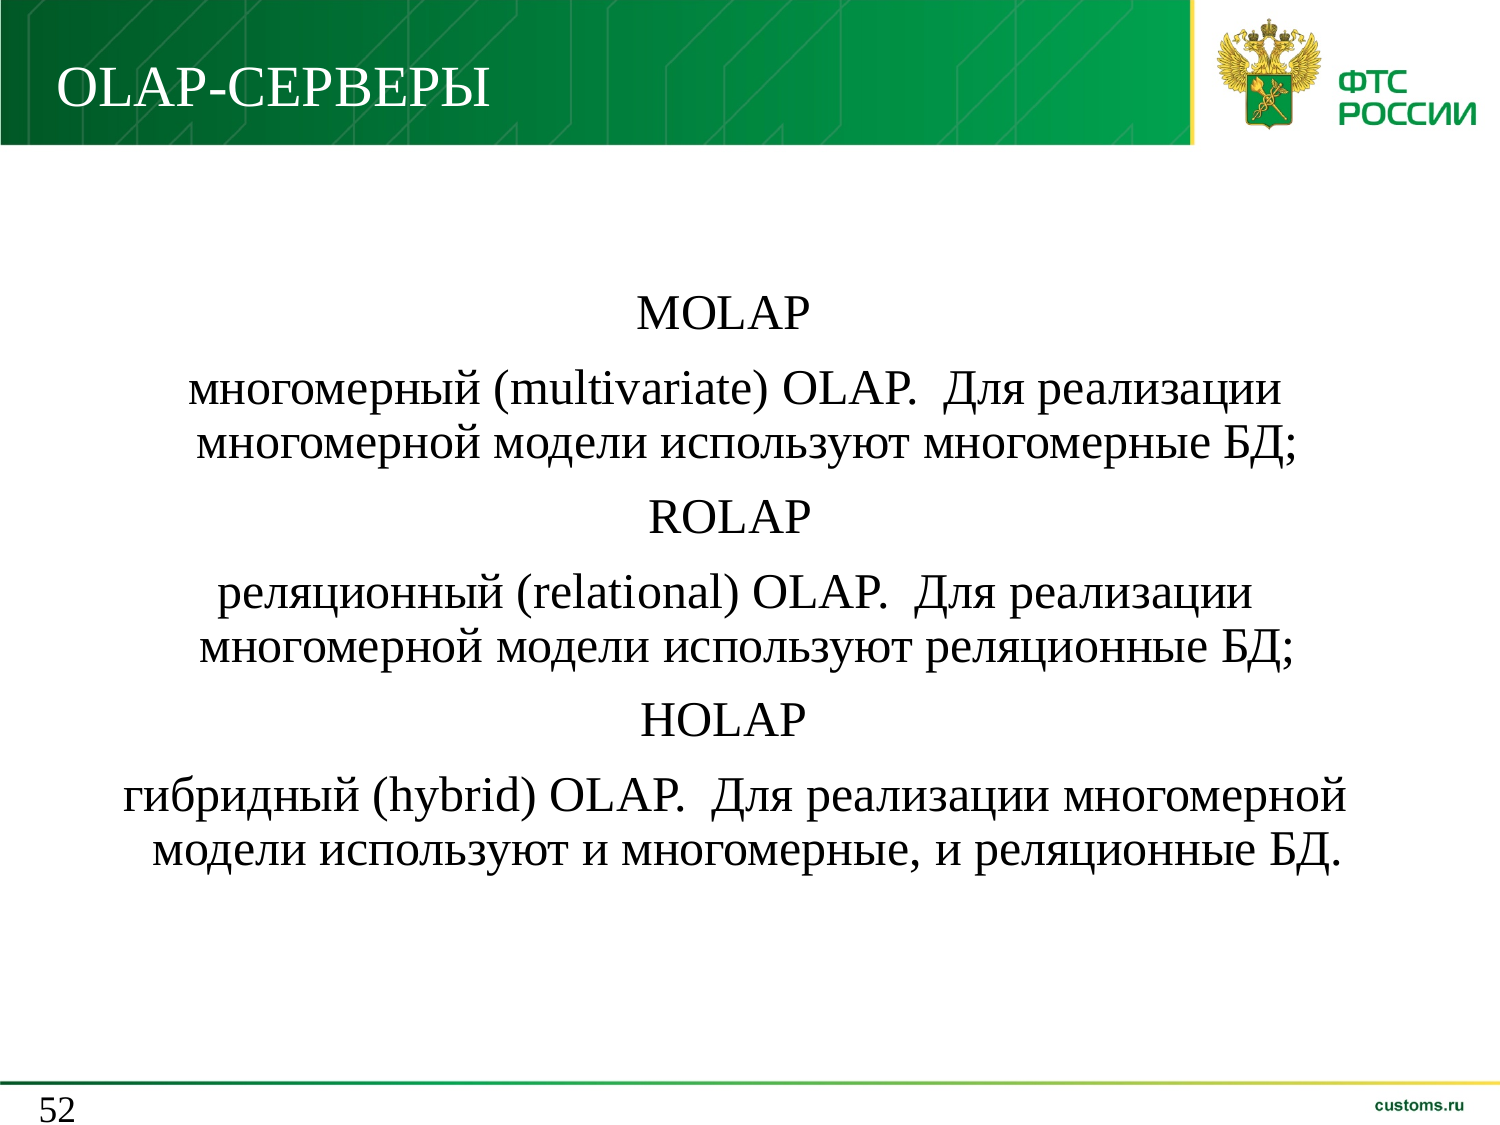

# OLAP-СЕРВЕРЫ
MOLAP
многомерный (multivаriаtе) ОLАР.  Для реализации многомерной модели используют многомерные БД;
ROLAP
реляционный (relаtiоnаl) OLAP.  Для реализации многомерной модели используют реляционные БД;
HOLAP
гибридный (hybrid) OLAP.  Для реализации многомерной модели используют и многомерные, и реляционные БД.

52